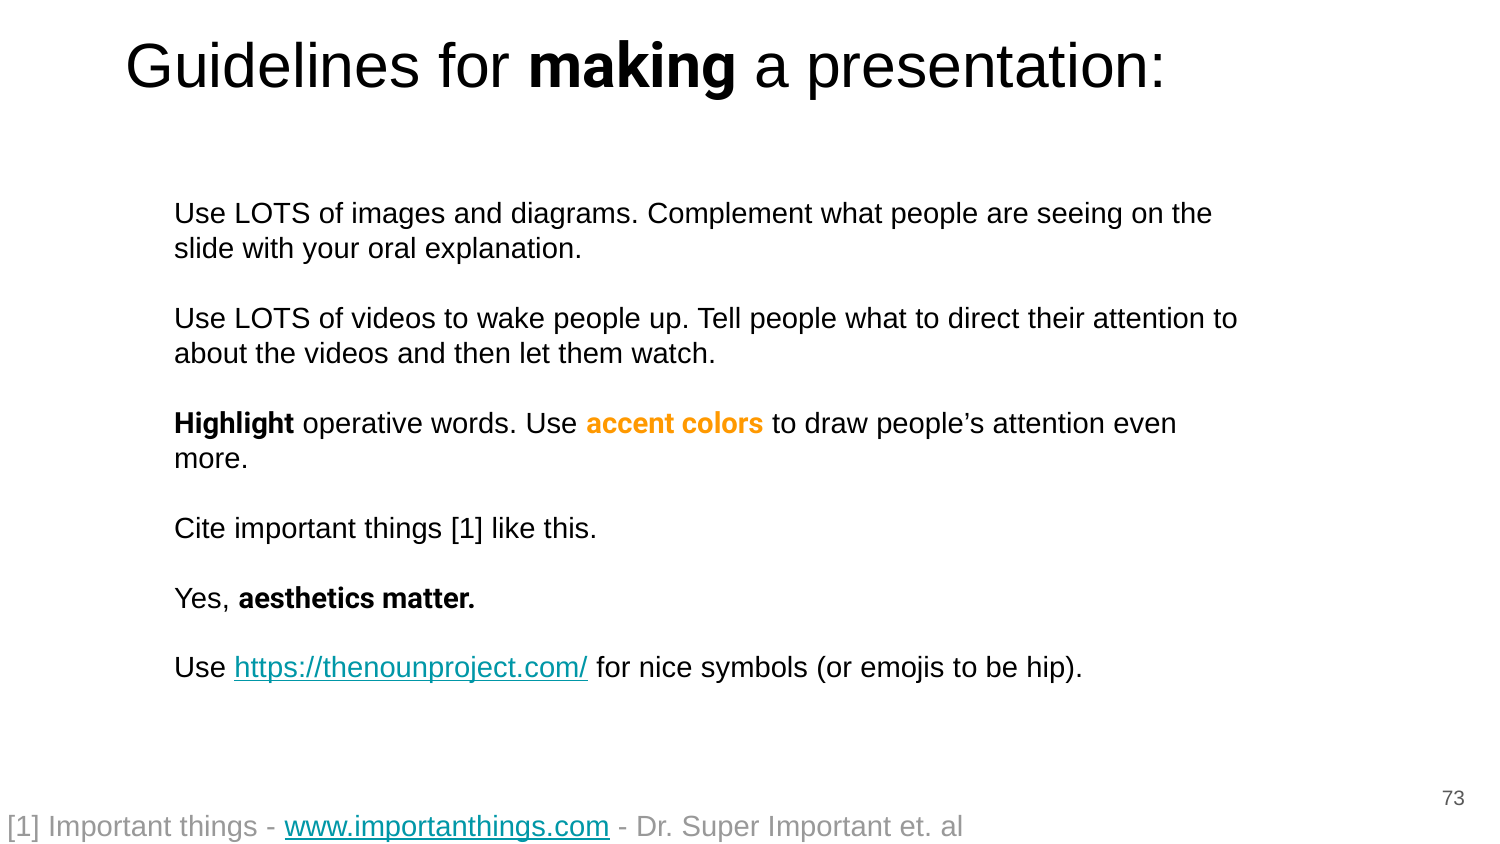

Guidelines for making a presentation:
Use LOTS of images and diagrams. Complement what people are seeing on the slide with your oral explanation.

Use LOTS of videos to wake people up. Tell people what to direct their attention to about the videos and then let them watch.

Highlight operative words. Use accent colors to draw people’s attention even more.

Cite important things [1] like this.

Yes, aesthetics matter.

Use https://thenounproject.com/ for nice symbols (or emojis to be hip).

73
[1] Important things - www.importanthings.com - Dr. Super Important et. al